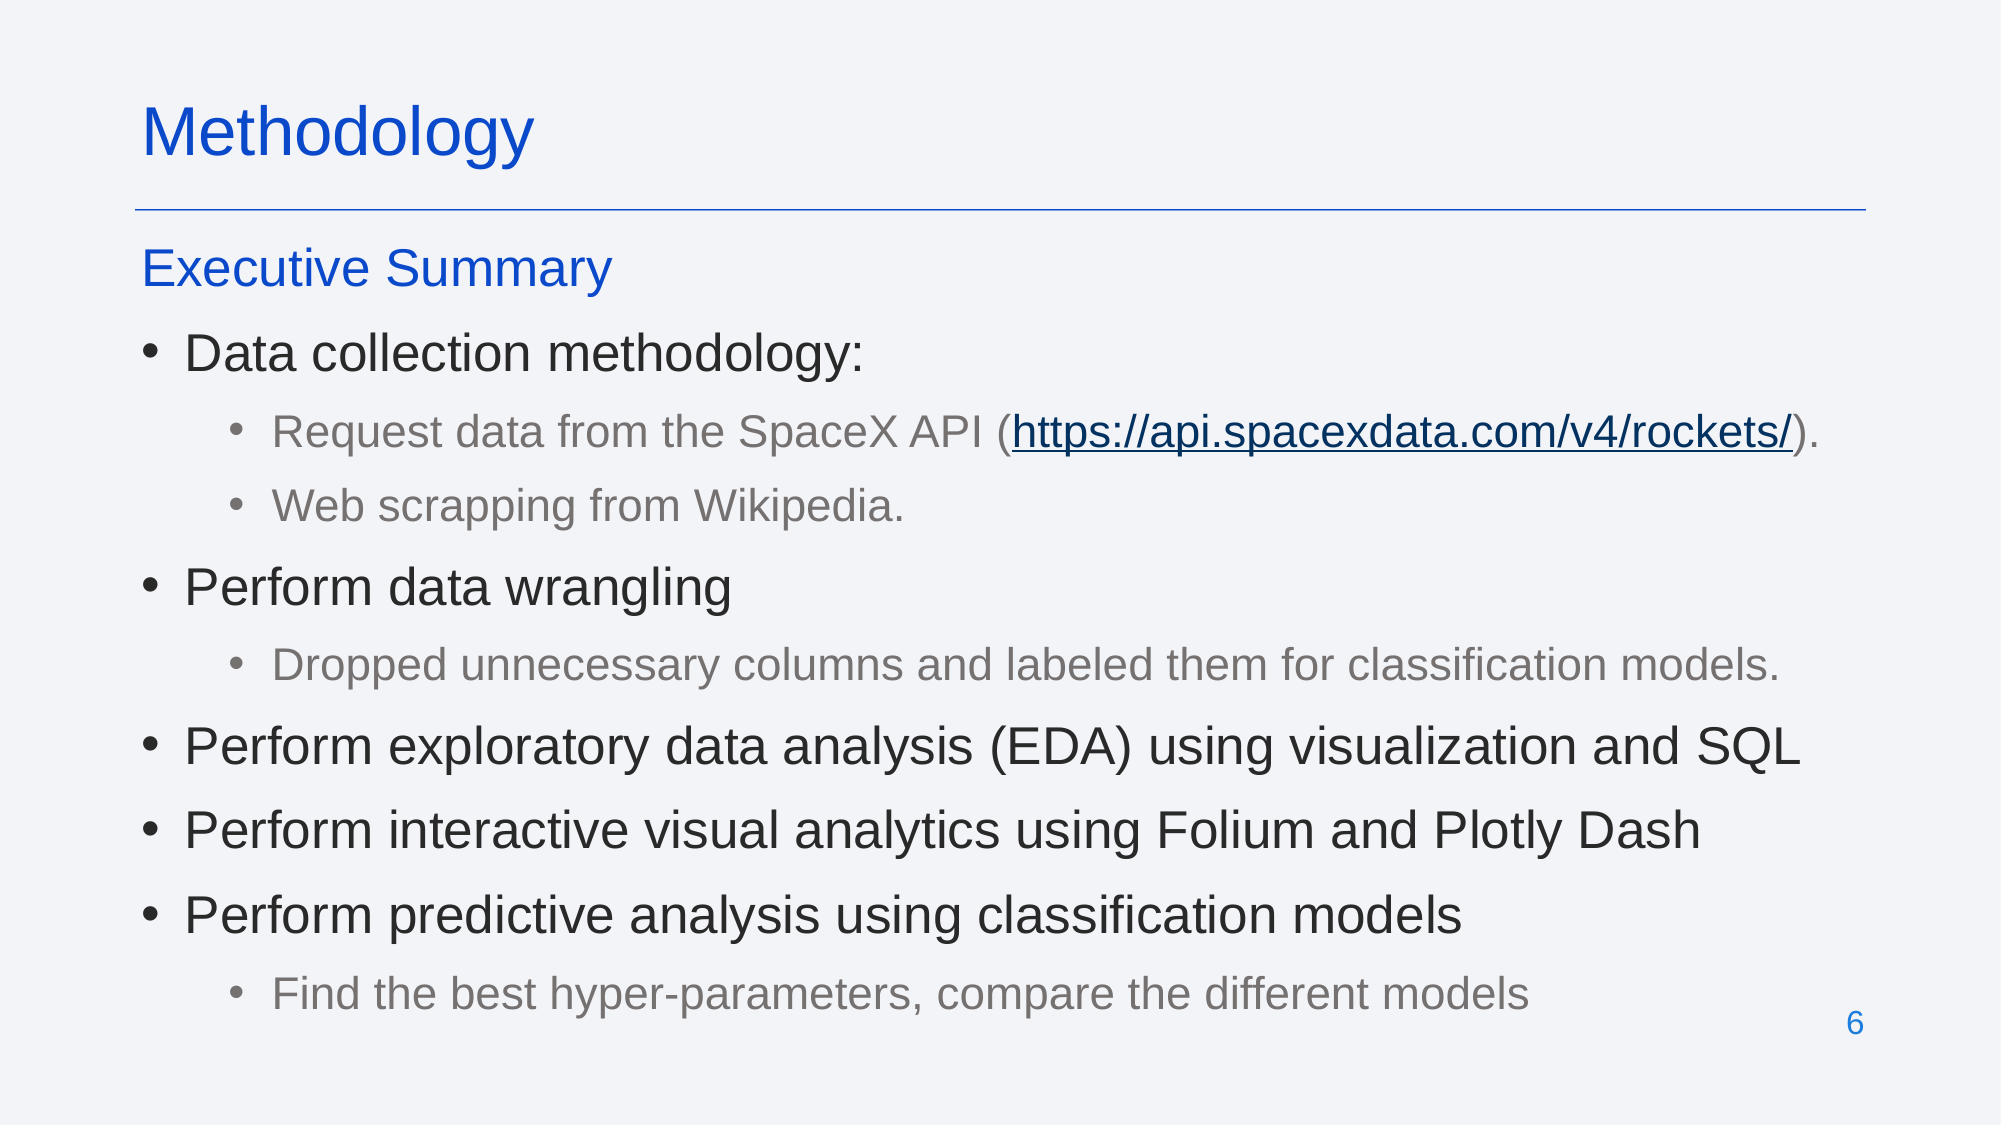

Methodology
Executive Summary
Data collection methodology:
Request data from the SpaceX API (https://api.spacexdata.com/v4/rockets/).
Web scrapping from Wikipedia.
Perform data wrangling
Dropped unnecessary columns and labeled them for classification models.
Perform exploratory data analysis (EDA) using visualization and SQL
Perform interactive visual analytics using Folium and Plotly Dash
Perform predictive analysis using classification models
Find the best hyper-parameters, compare the different models

6